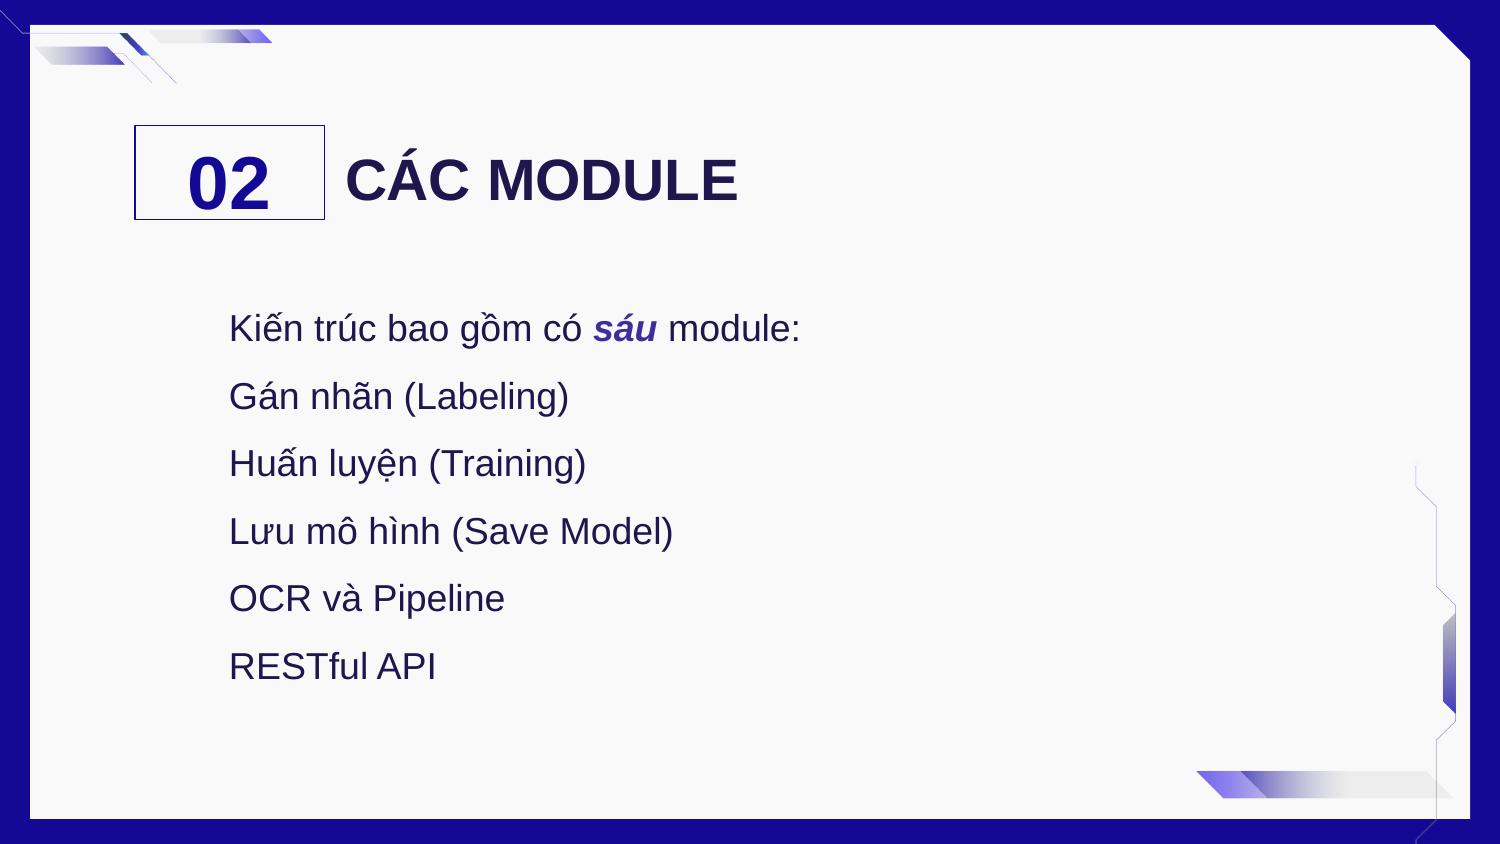

02
CÁC MODULE
Kiến trúc bao gồm có sáu module:
Gán nhãn (Labeling)
Huấn luyện (Training)
Lưu mô hình (Save Model)
OCR và Pipeline
RESTful API